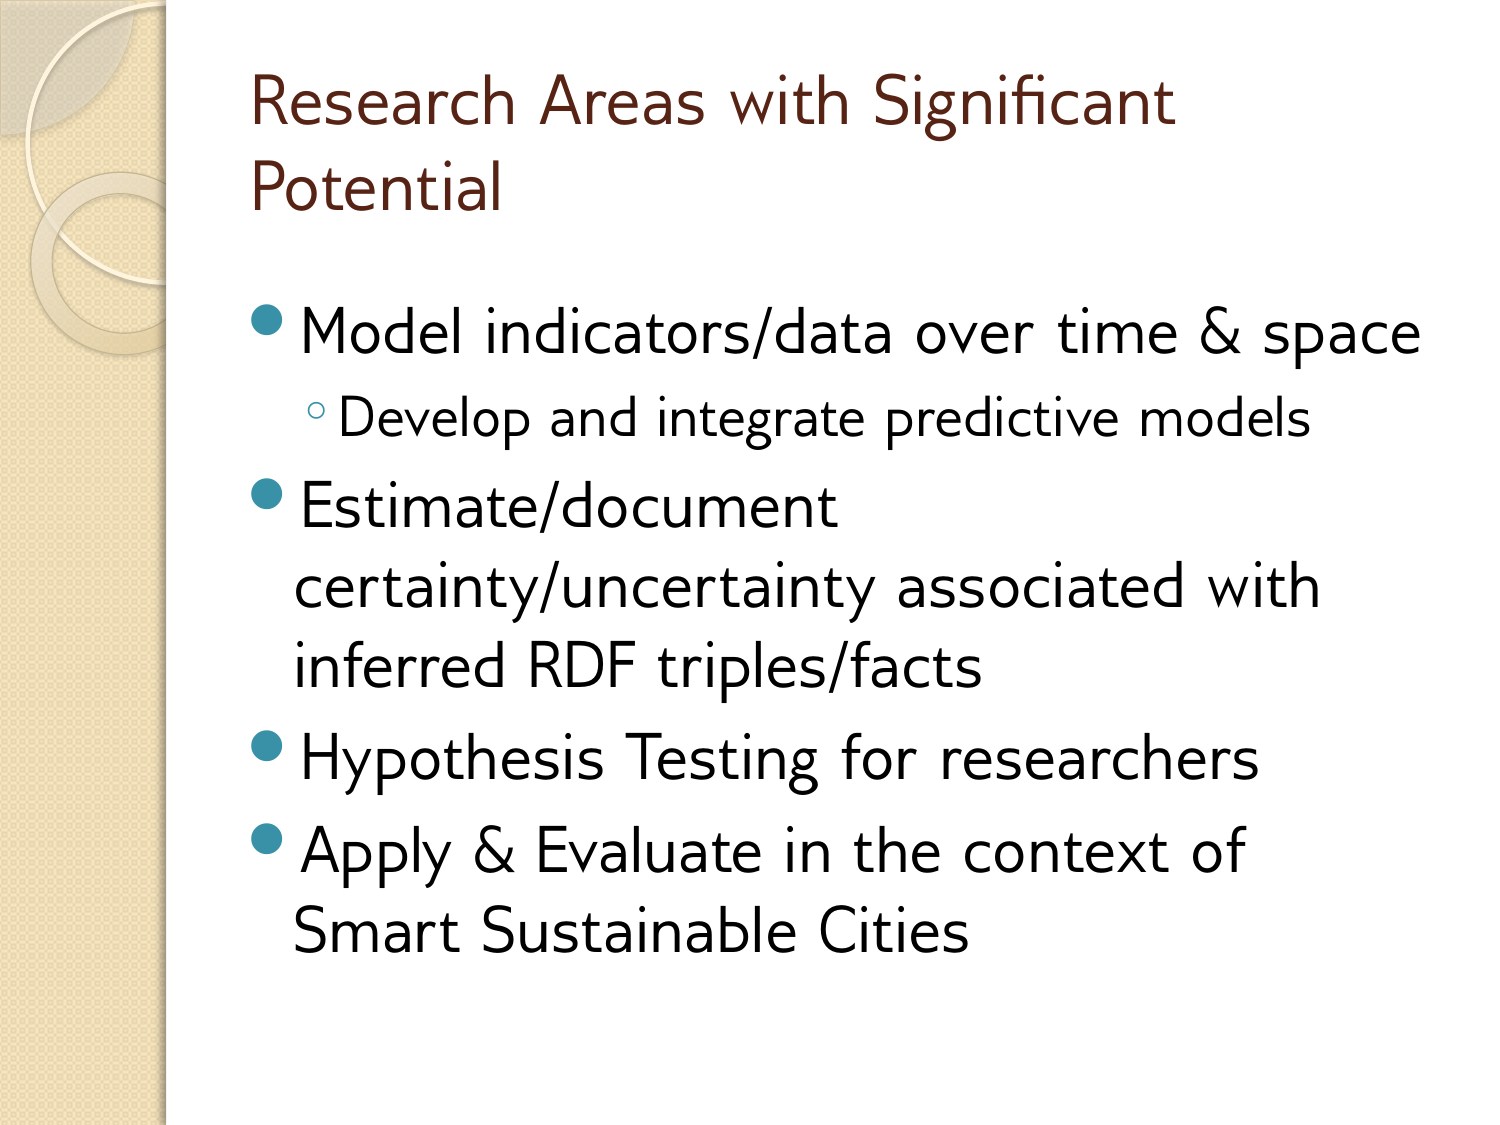

# Research Areas with Significant Potential
Model indicators/data over time & space
Develop and integrate predictive models
Estimate/document certainty/uncertainty associated with inferred RDF triples/facts
Hypothesis Testing for researchers
Apply & Evaluate in the context of Smart Sustainable Cities